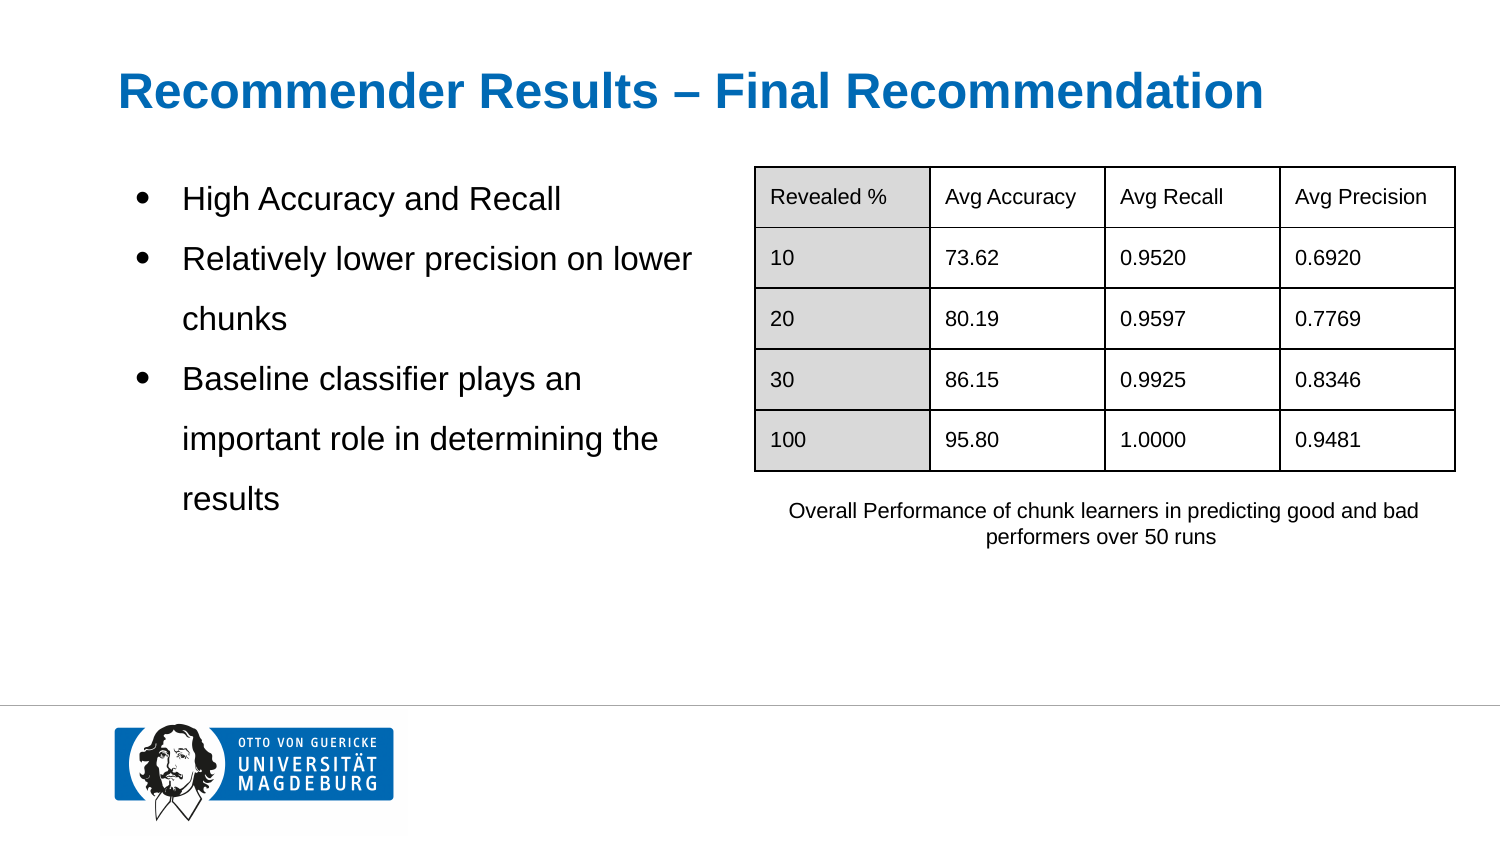

# Recommender Results – Final Recommendation
High Accuracy and Recall
Relatively lower precision on lower chunks
Baseline classifier plays an important role in determining the results

| Revealed % | Avg Accuracy | Avg Recall | Avg Precision |
| --- | --- | --- | --- |
| 10 | 73.62 | 0.9520 | 0.6920 |
| 20 | 80.19 | 0.9597 | 0.7769 |
| 30 | 86.15 | 0.9925 | 0.8346 |
| 100 | 95.80 | 1.0000 | 0.9481 |
Overall Performance of chunk learners in predicting good and bad
performers over 50 runs